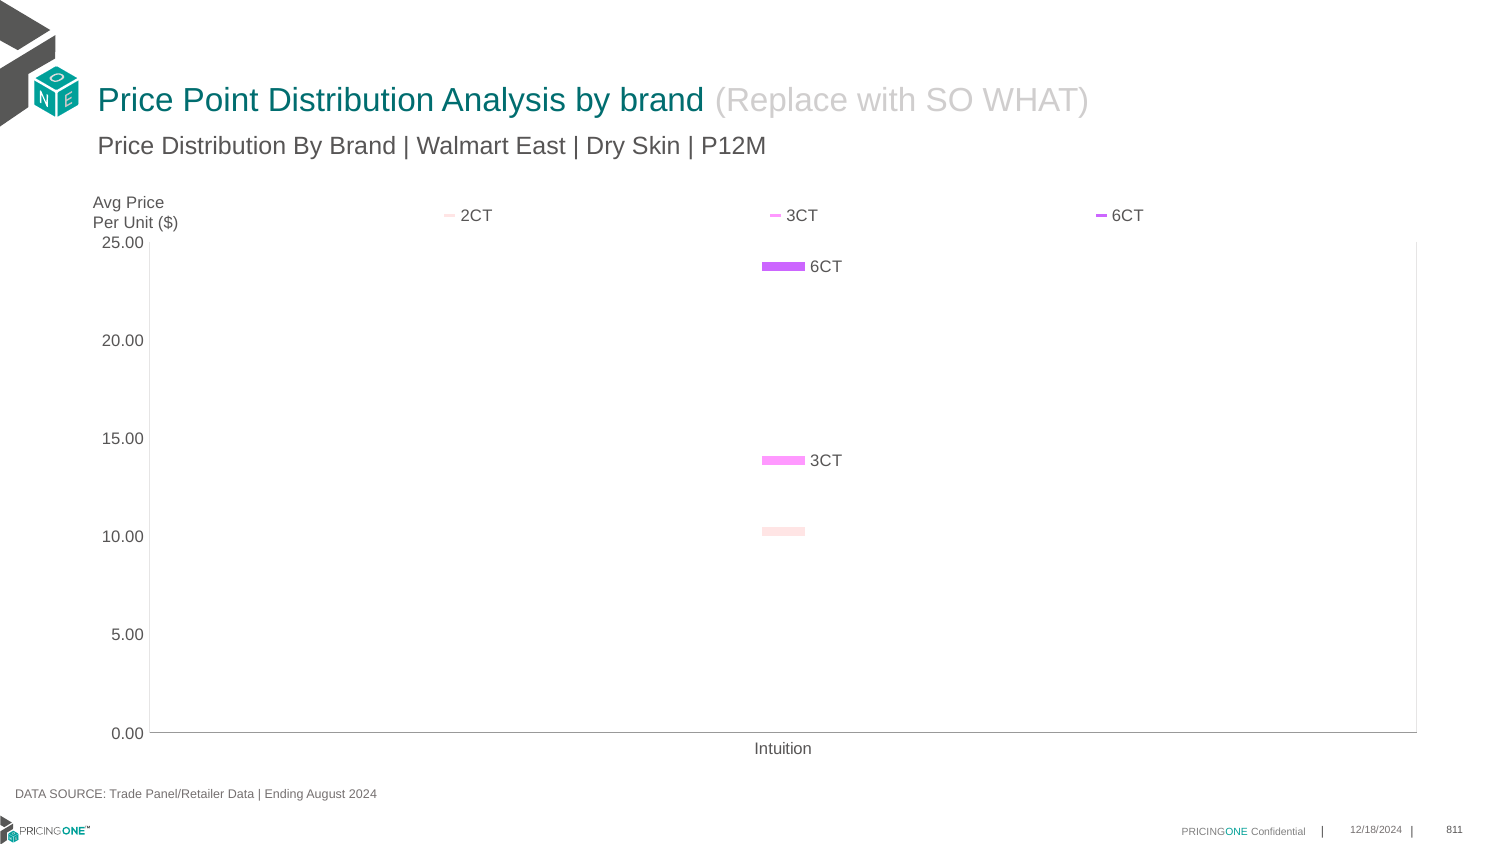

# Price Point Distribution Analysis by brand (Replace with SO WHAT)
Price Distribution By Brand | Walmart East | Dry Skin | P12M

### Chart

| Category | 2CT | 3CT | 6CT |
|---|---|---|---|
| Intuition | 10.244789572797867 | 13.864702266758554 | 23.737945051864312 |
Avg Price
Per Unit ($)
DATA SOURCE: Trade Panel/Retailer Data | Ending August 2024
12/18/2024
811